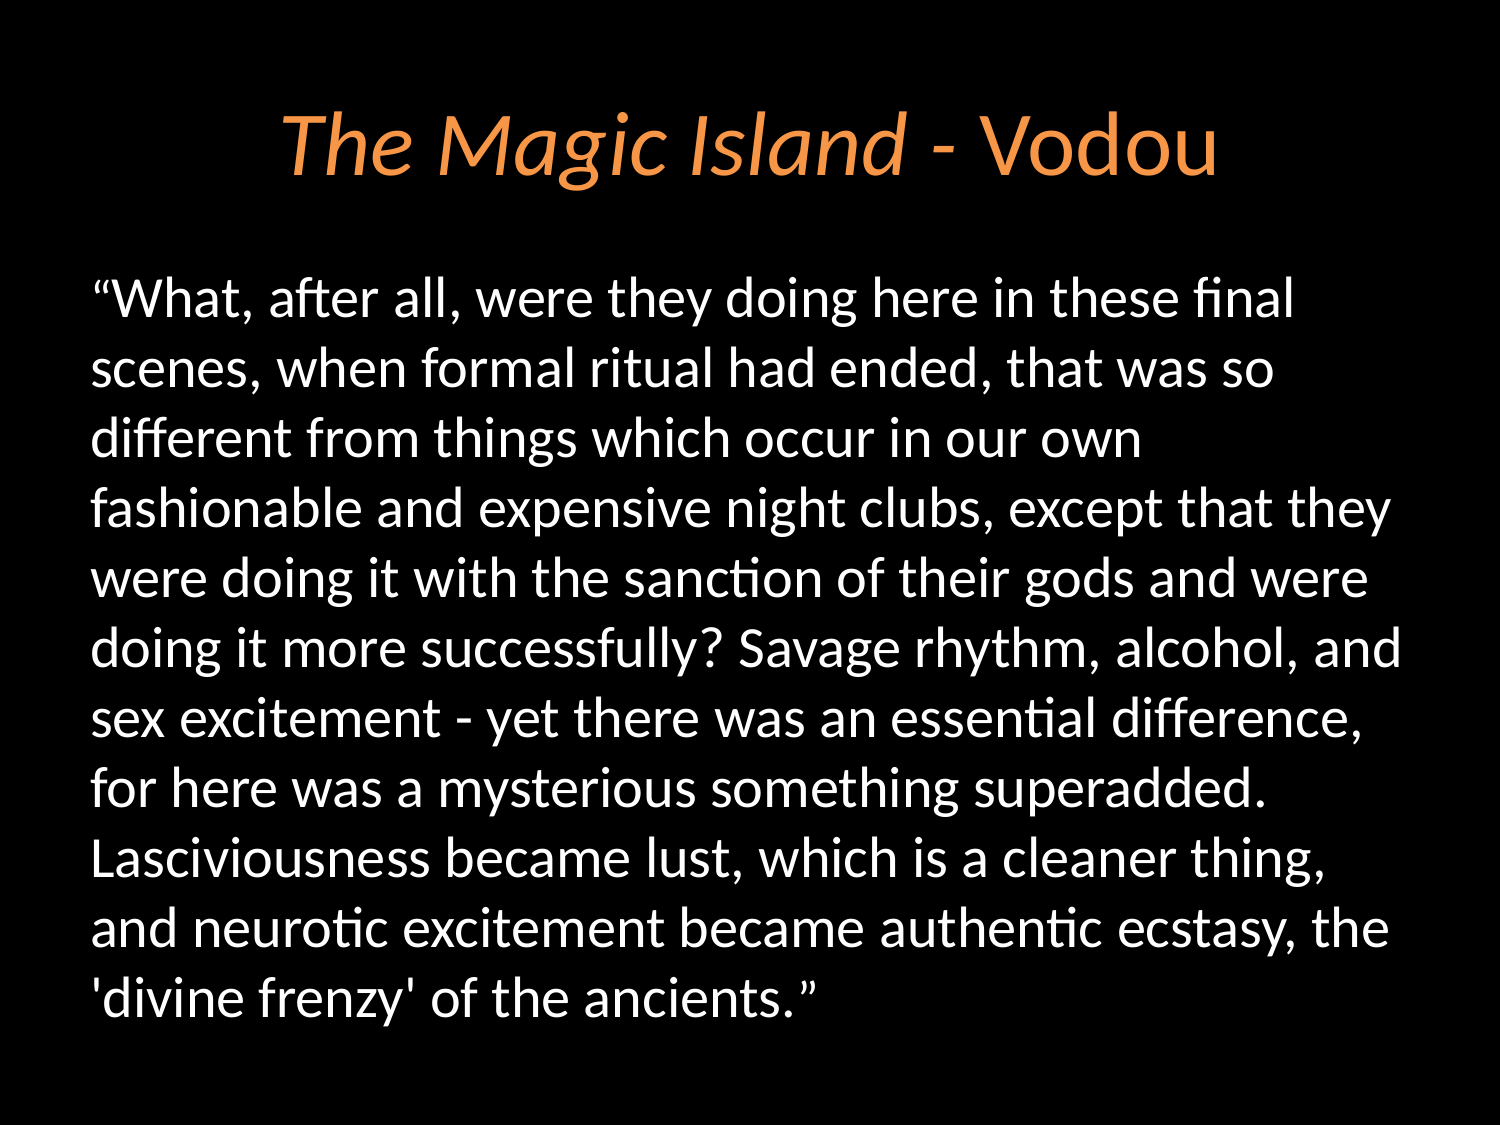

# The Magic Island - Vodou
“What, after all, were they doing here in these final scenes, when formal ritual had ended, that was so different from things which occur in our own fashionable and expensive night clubs, except that they were doing it with the sanction of their gods and were doing it more successfully? Savage rhythm, alcohol, and sex excitement - yet there was an essential difference, for here was a mysterious something superadded. Lasciviousness became lust, which is a cleaner thing, and neurotic excitement became authentic ecstasy, the 'divine frenzy' of the ancients.”